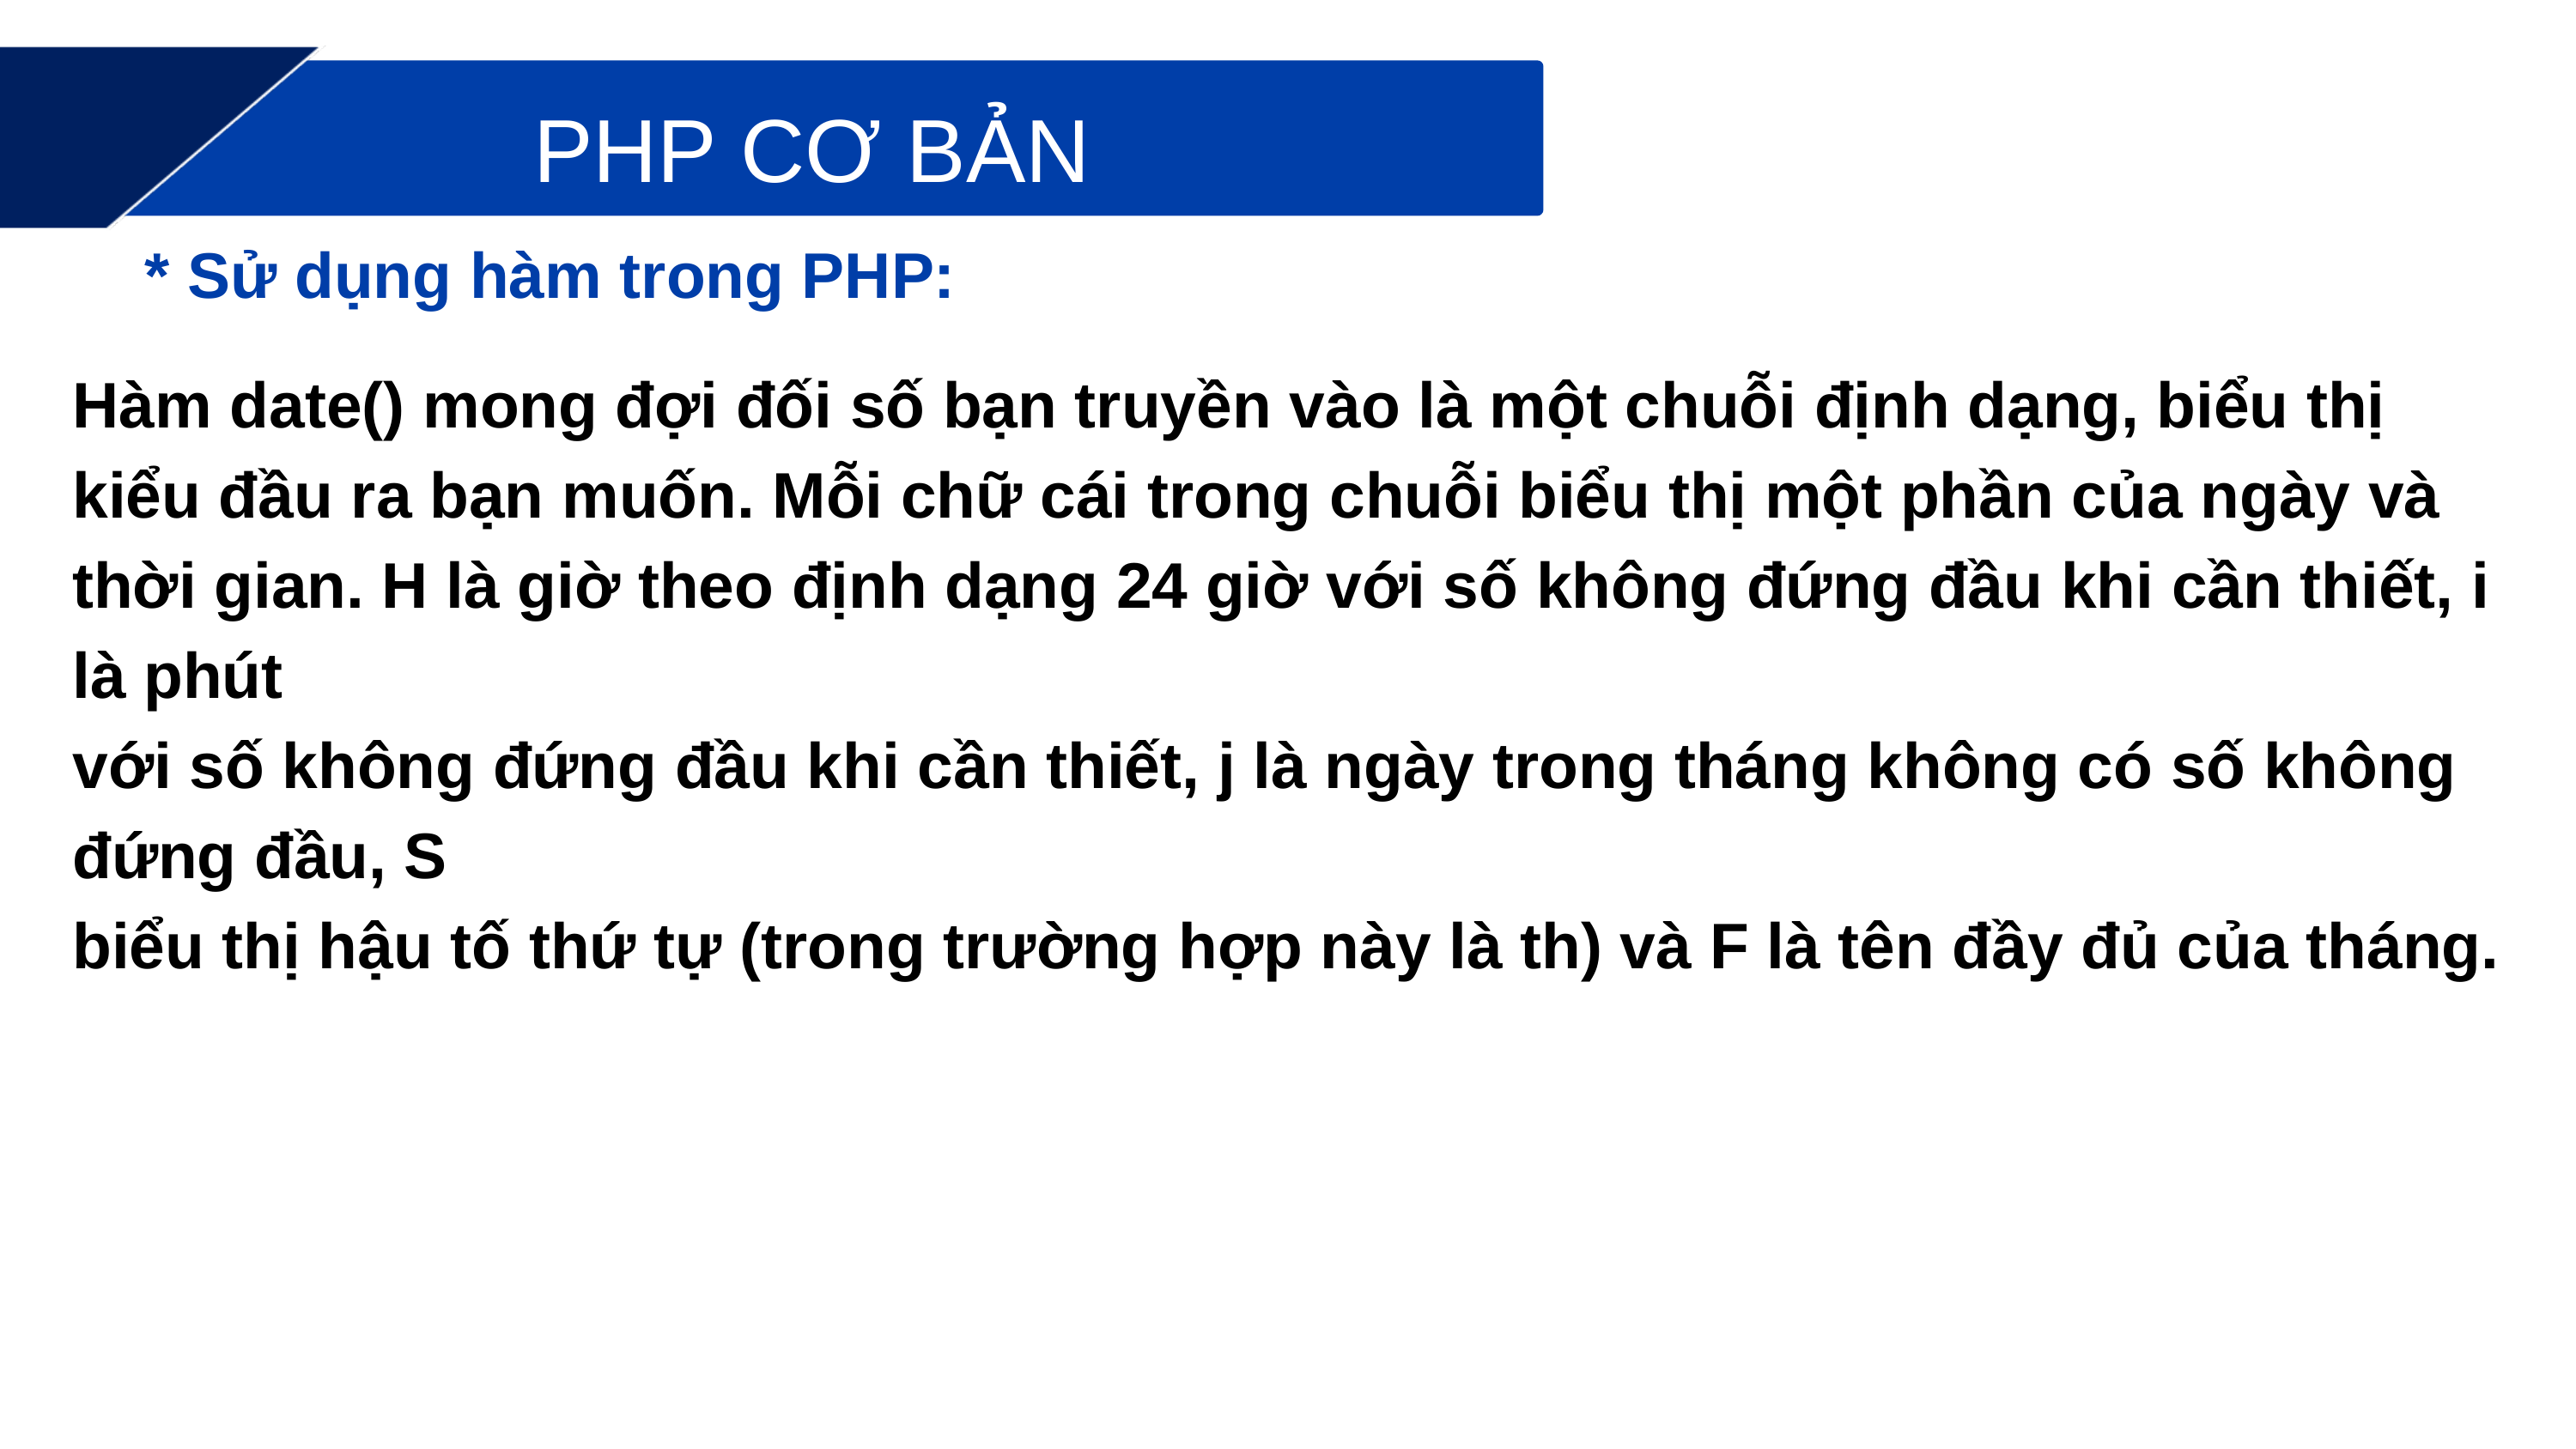

PHP CƠ BẢN

* Sử dụng hàm trong PHP:

Hàm date() mong đợi đối số bạn truyền vào là một chuỗi định dạng, biểu thị
kiểu đầu ra bạn muốn. Mỗi chữ cái trong chuỗi biểu thị một phần của ngày và
thời gian. H là giờ theo định dạng 24 giờ với số không đứng đầu khi cần thiết, i là phút
với số không đứng đầu khi cần thiết, j là ngày trong tháng không có số không đứng đầu, S
biểu thị hậu tố thứ tự (trong trường hợp này là th) và F là tên đầy đủ của tháng.